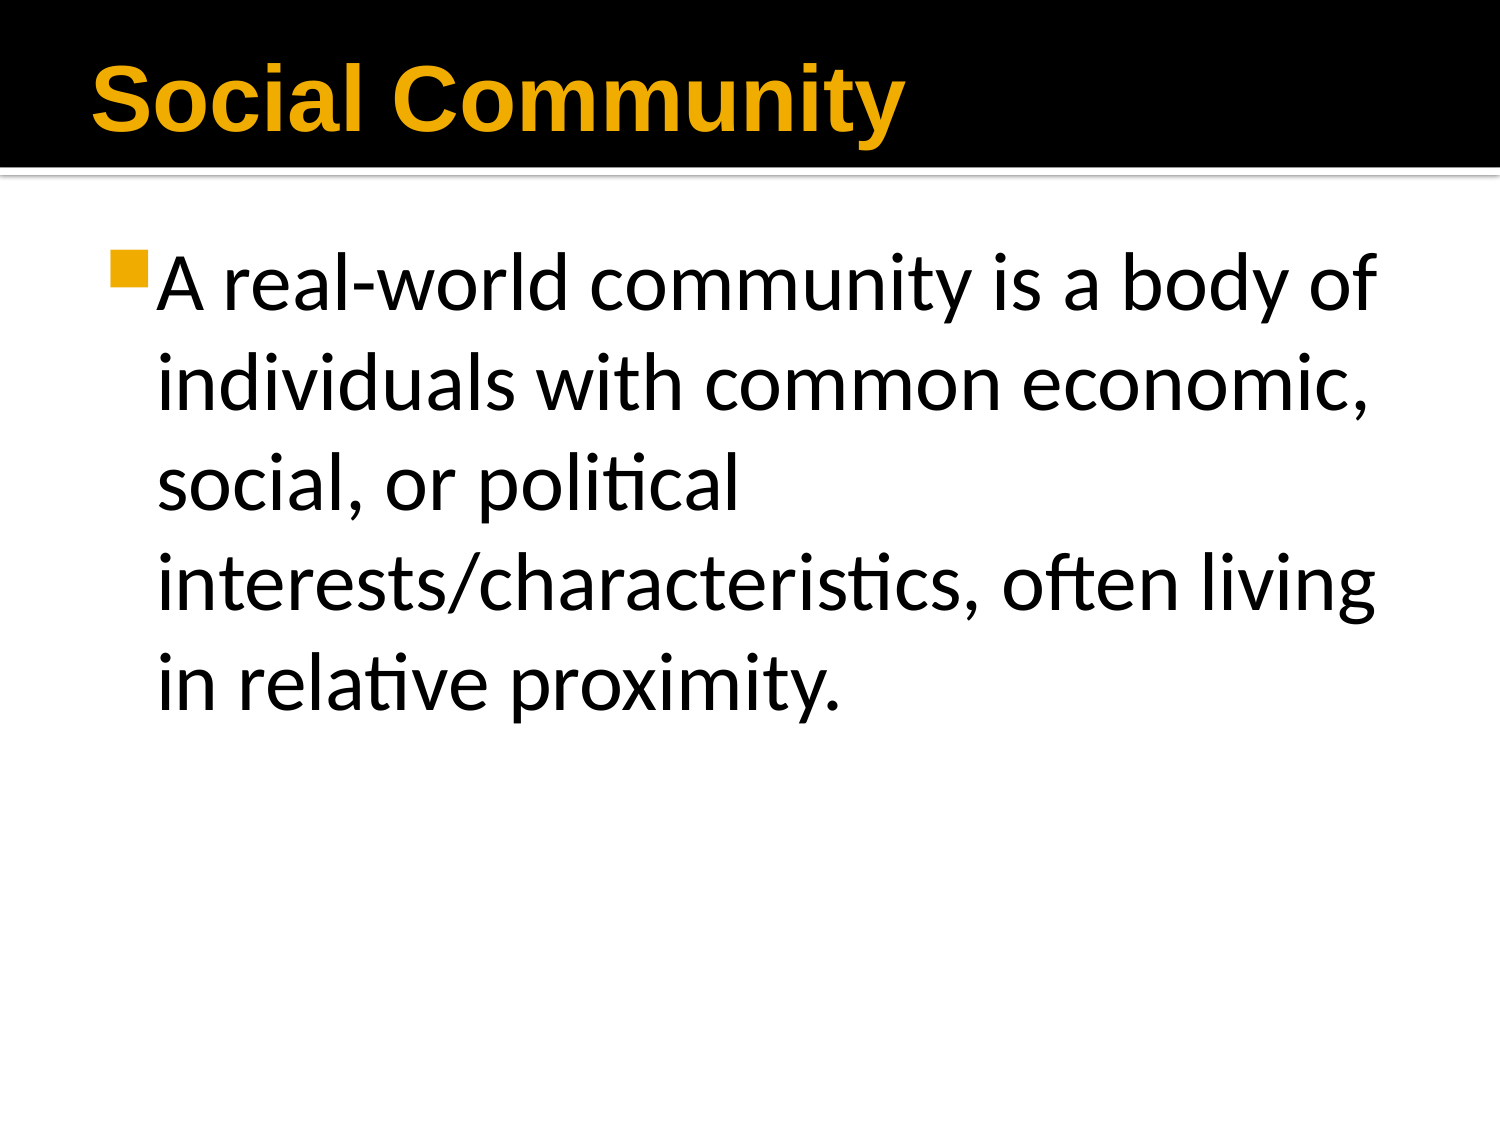

# Social Community
A real-world community is a body of individuals with common economic, social, or political interests/characteristics, often living in relative proximity.